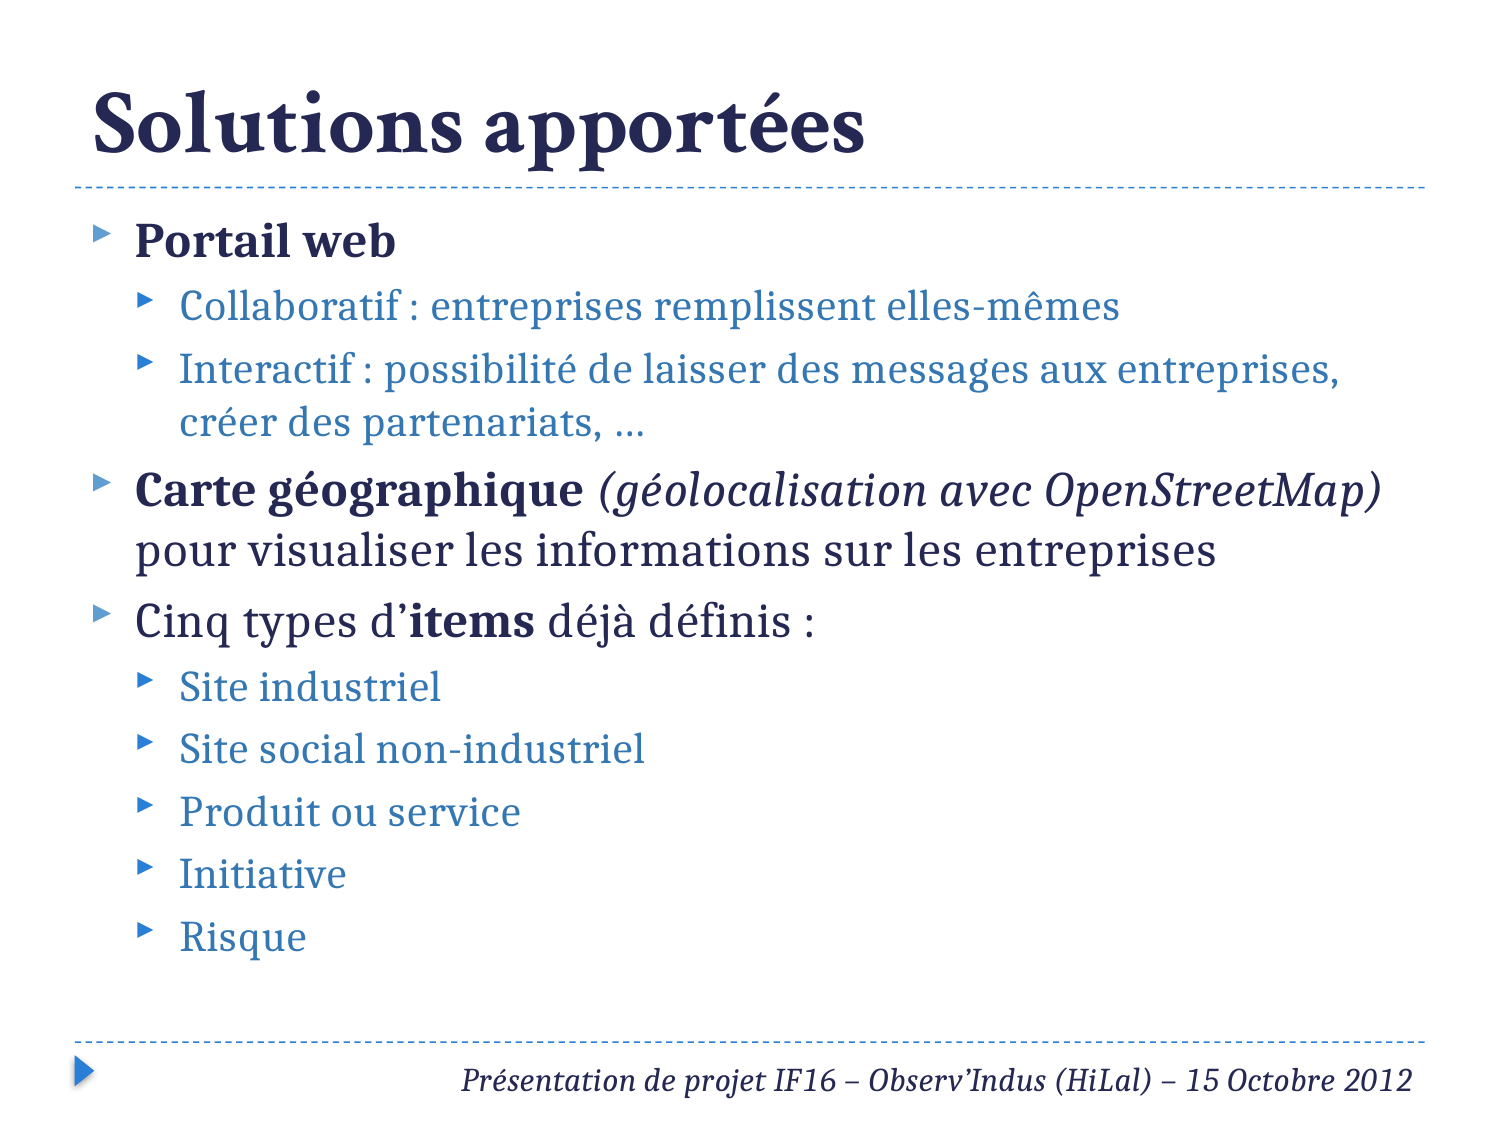

# Solutions apportées
Portail web
Collaboratif : entreprises remplissent elles-mêmes
Interactif : possibilité de laisser des messages aux entreprises, créer des partenariats, …
Carte géographique (géolocalisation avec OpenStreetMap) pour visualiser les informations sur les entreprises
Cinq types d’items déjà définis :
Site industriel
Site social non-industriel
Produit ou service
Initiative
Risque
Présentation de projet IF16 – Observ’Indus (HiLal) – 15 Octobre 2012